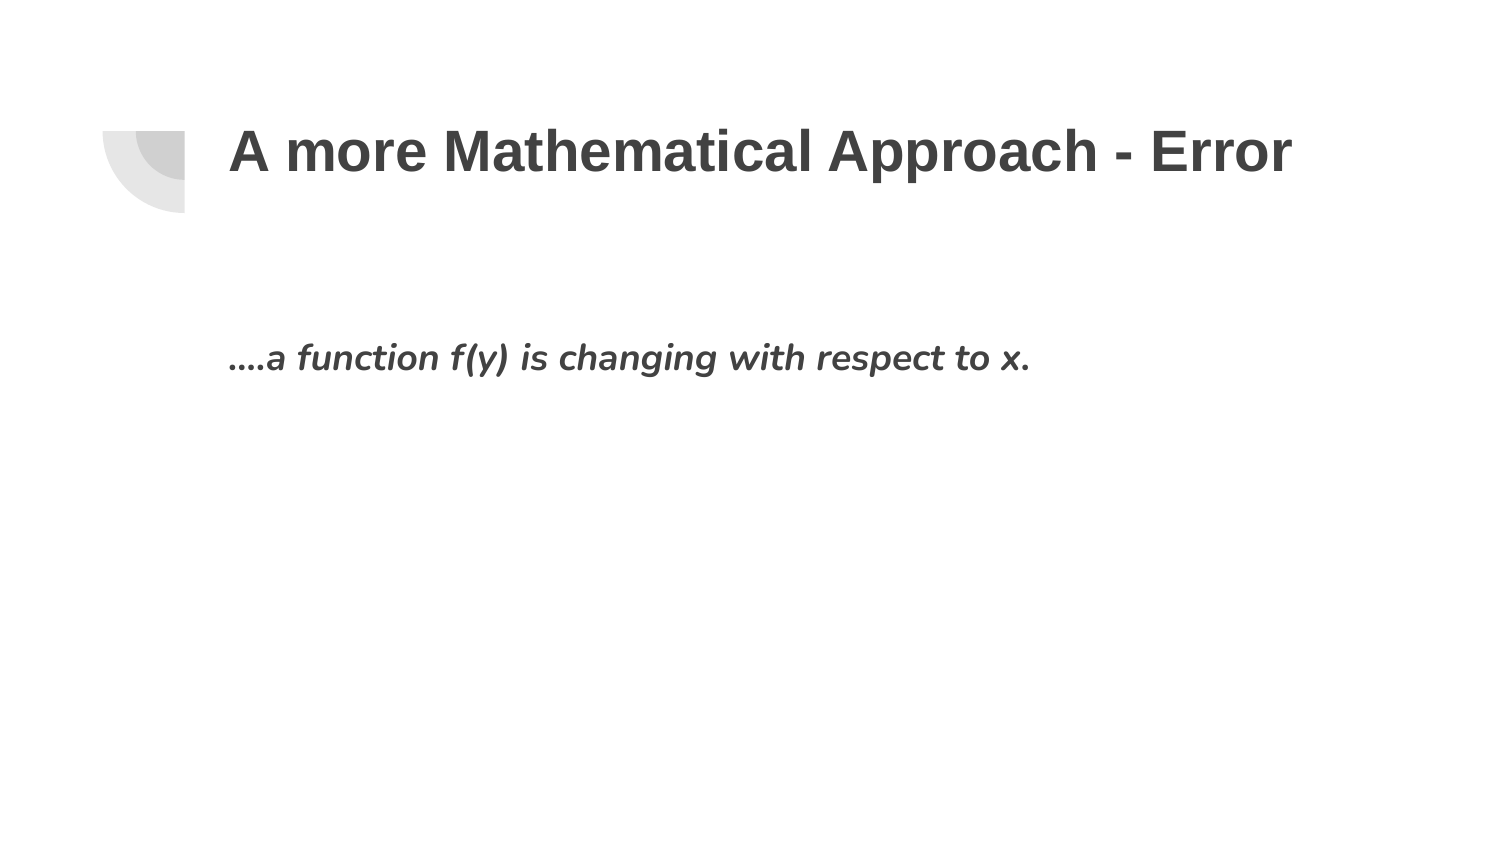

# A more Mathematical Approach - Error
….a function f(y) is changing with respect to x.